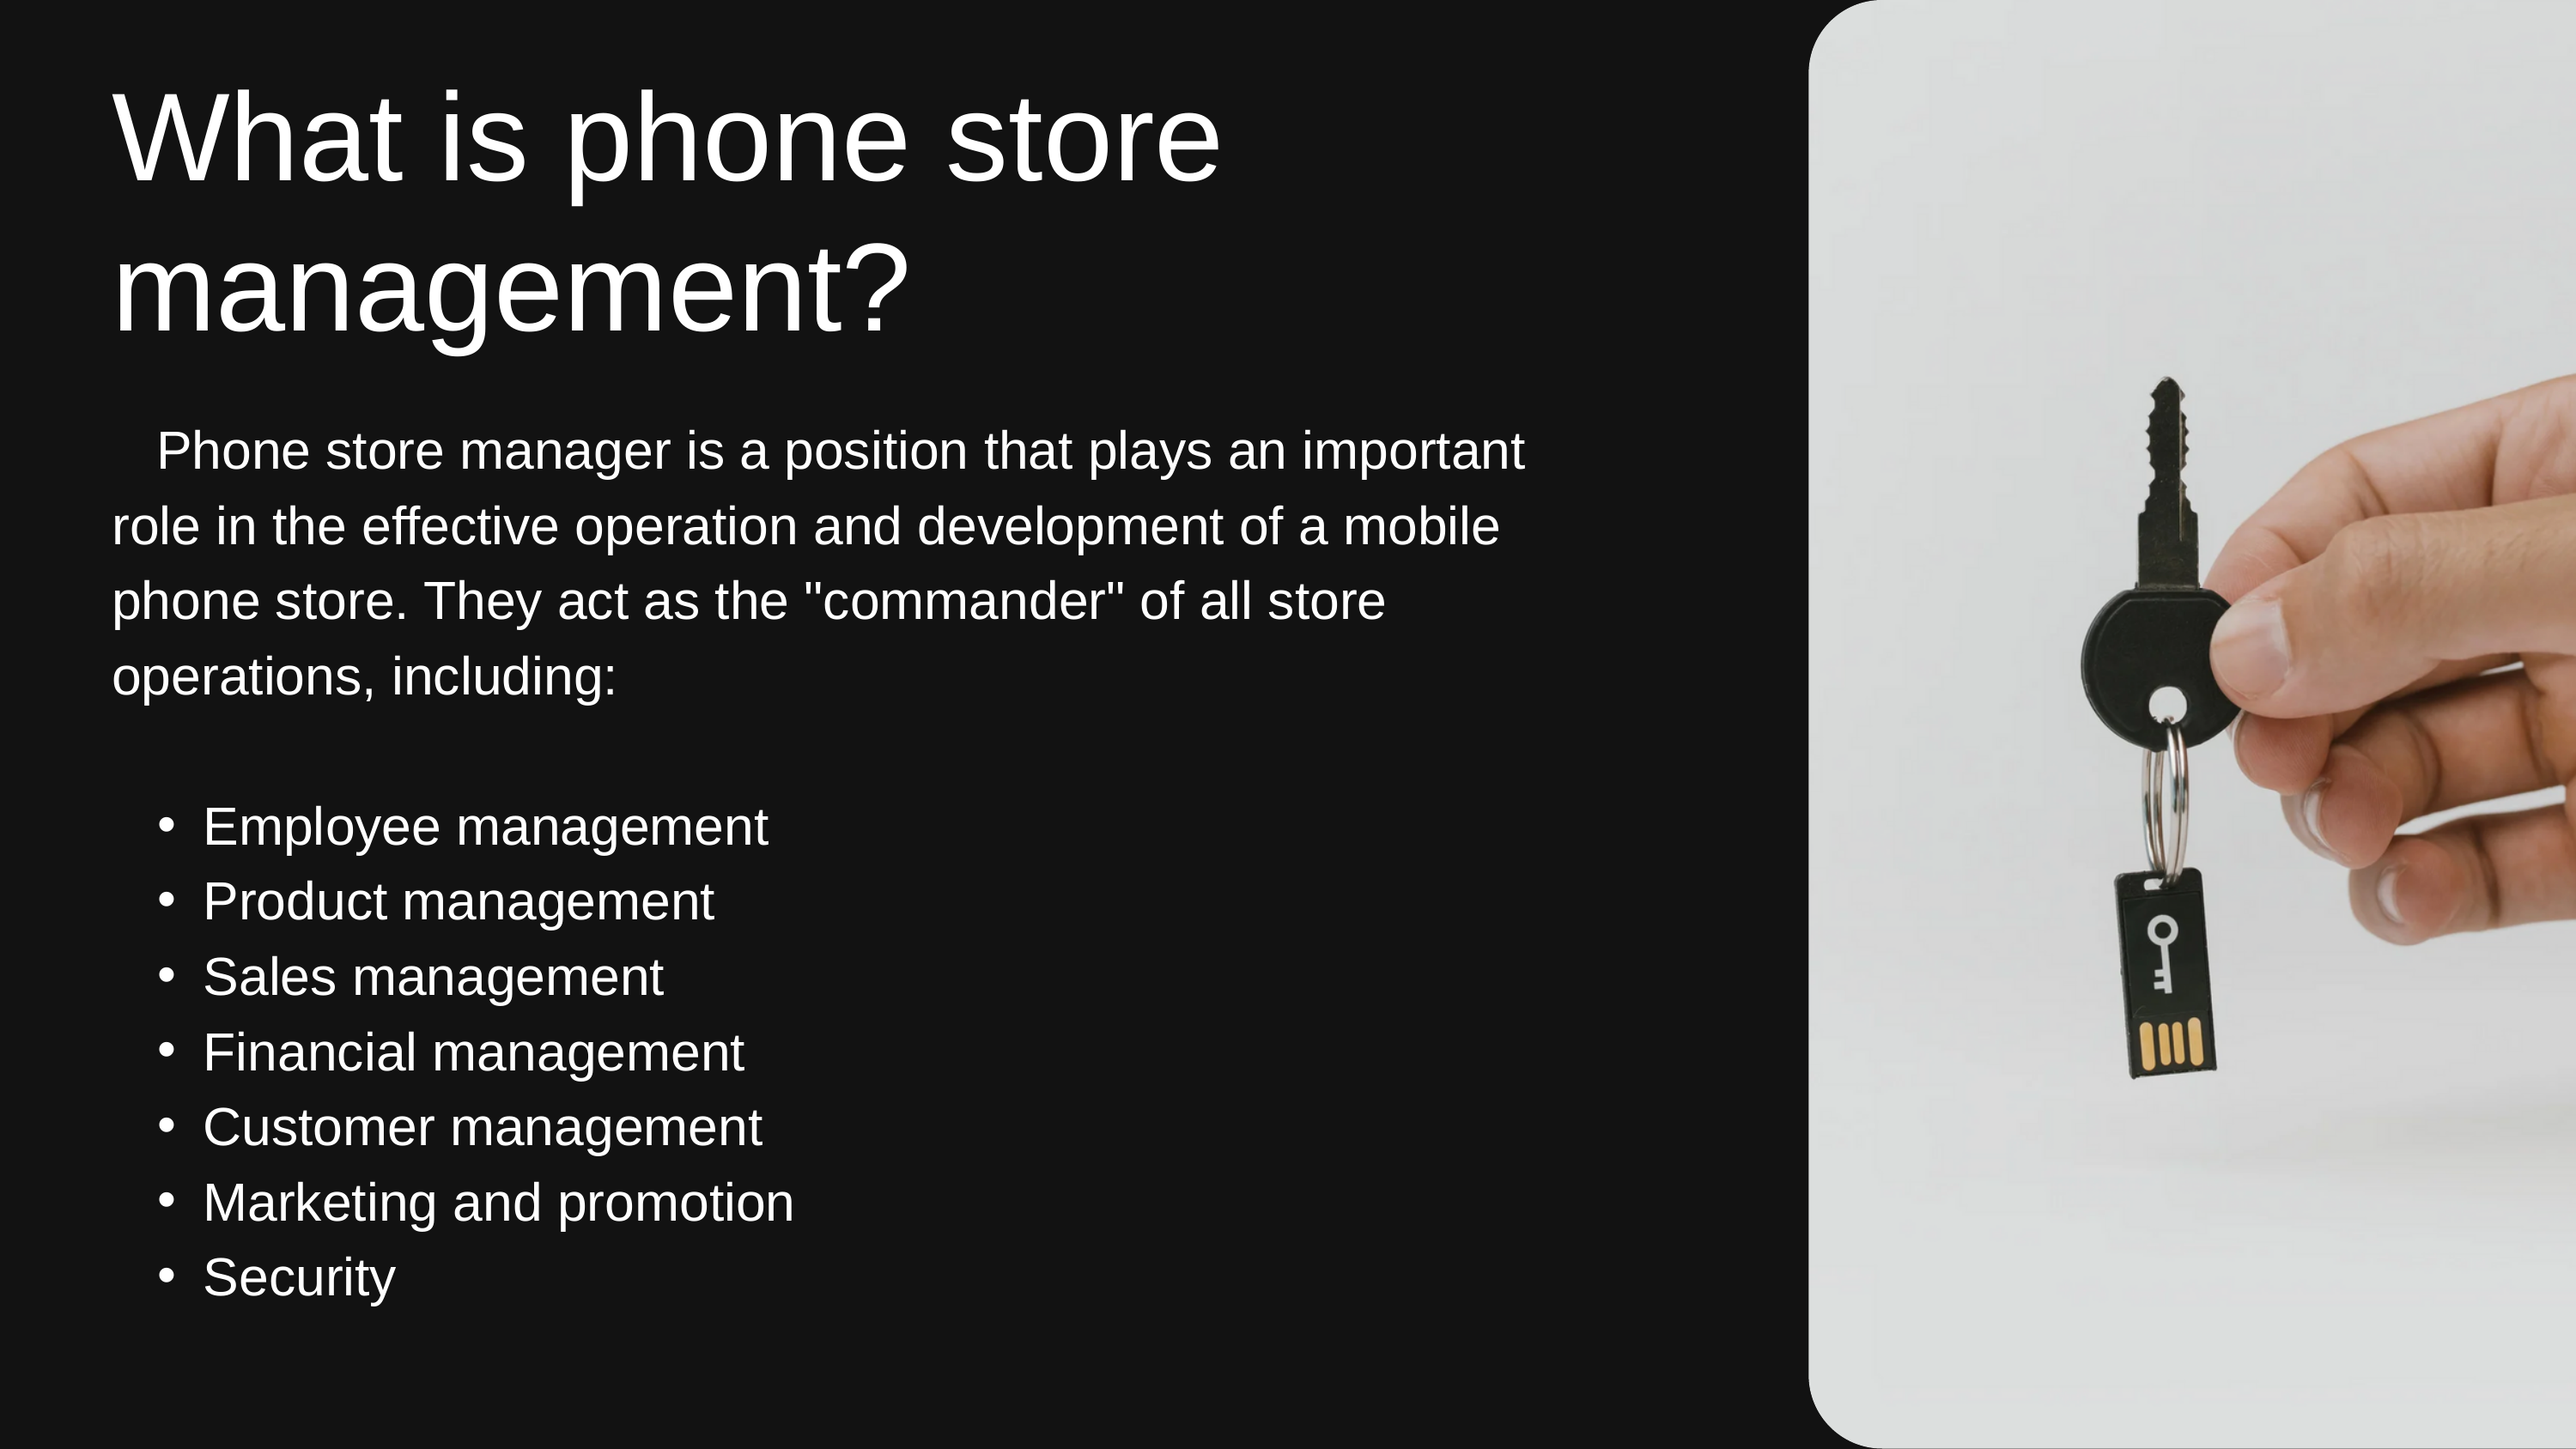

What is phone store management?
   Phone store manager is a position that plays an important role in the effective operation and development of a mobile phone store. They act as the "commander" of all store operations, including:

Employee management
Product management
Sales management
Financial management
Customer management
Marketing and promotion
Security